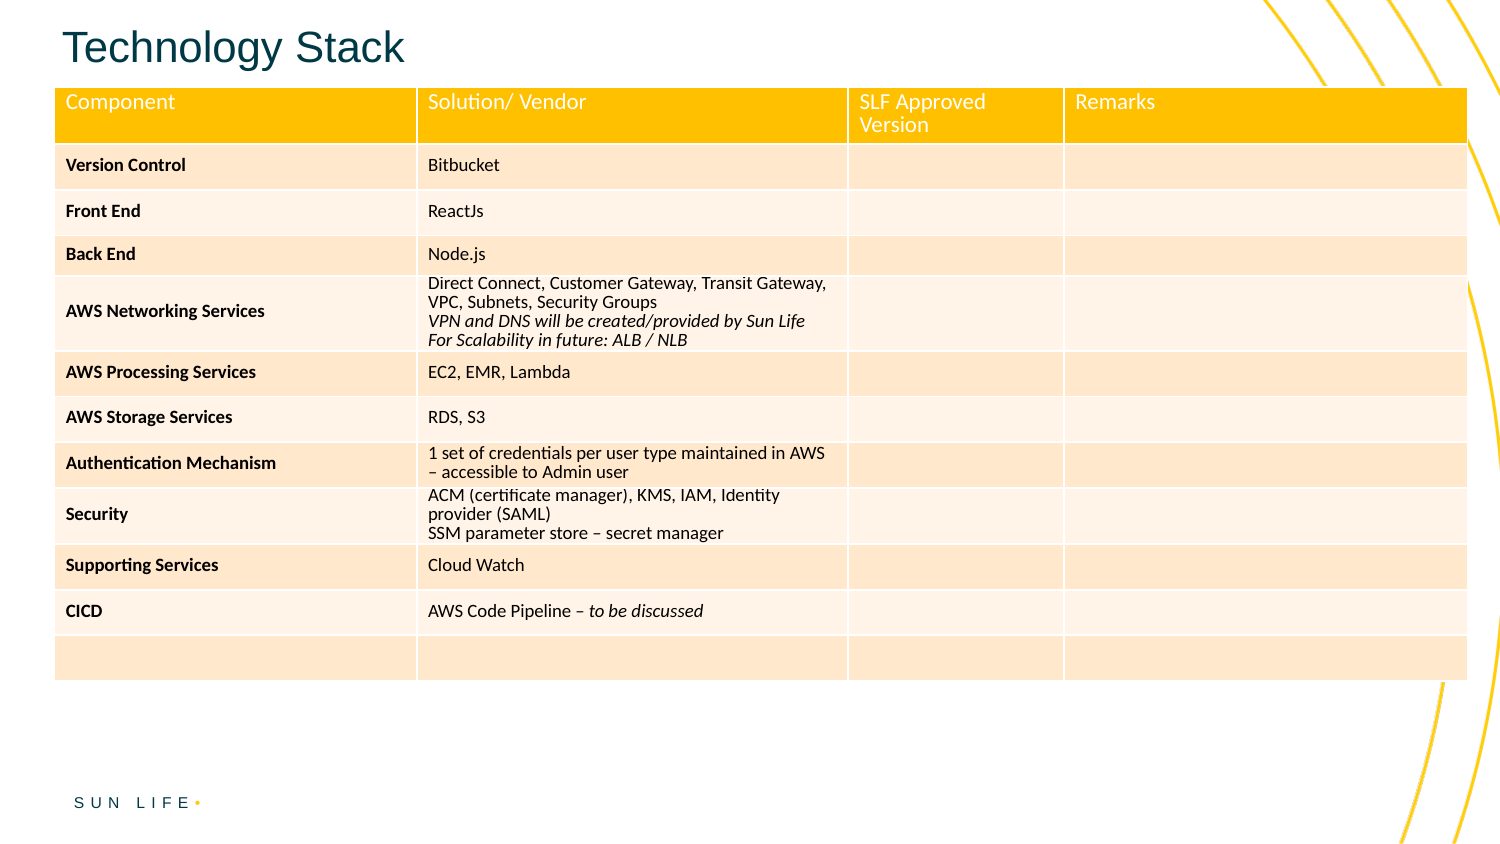

# Technology Stack
| Component | Solution/ Vendor | SLF Approved Version | Remarks |
| --- | --- | --- | --- |
| Version Control | Bitbucket |  |  |
| Front End | ReactJs |  |  |
| Back End | Node.js |  |  |
| AWS Networking Services | Direct Connect, Customer Gateway, Transit Gateway, VPC, Subnets, Security Groups VPN and DNS will be created/provided by Sun Life For Scalability in future: ALB / NLB |  |  |
| AWS Processing Services | EC2, EMR, Lambda |  |  |
| AWS Storage Services | RDS, S3 |  |  |
| Authentication Mechanism | 1 set of credentials per user type maintained in AWS – accessible to Admin user |  |  |
| Security | ACM (certificate manager), KMS, IAM, Identity provider (SAML) SSM parameter store – secret manager |  |  |
| Supporting Services | Cloud Watch |  |  |
| CICD | AWS Code Pipeline – to be discussed |  |  |
|  |  |  |  |